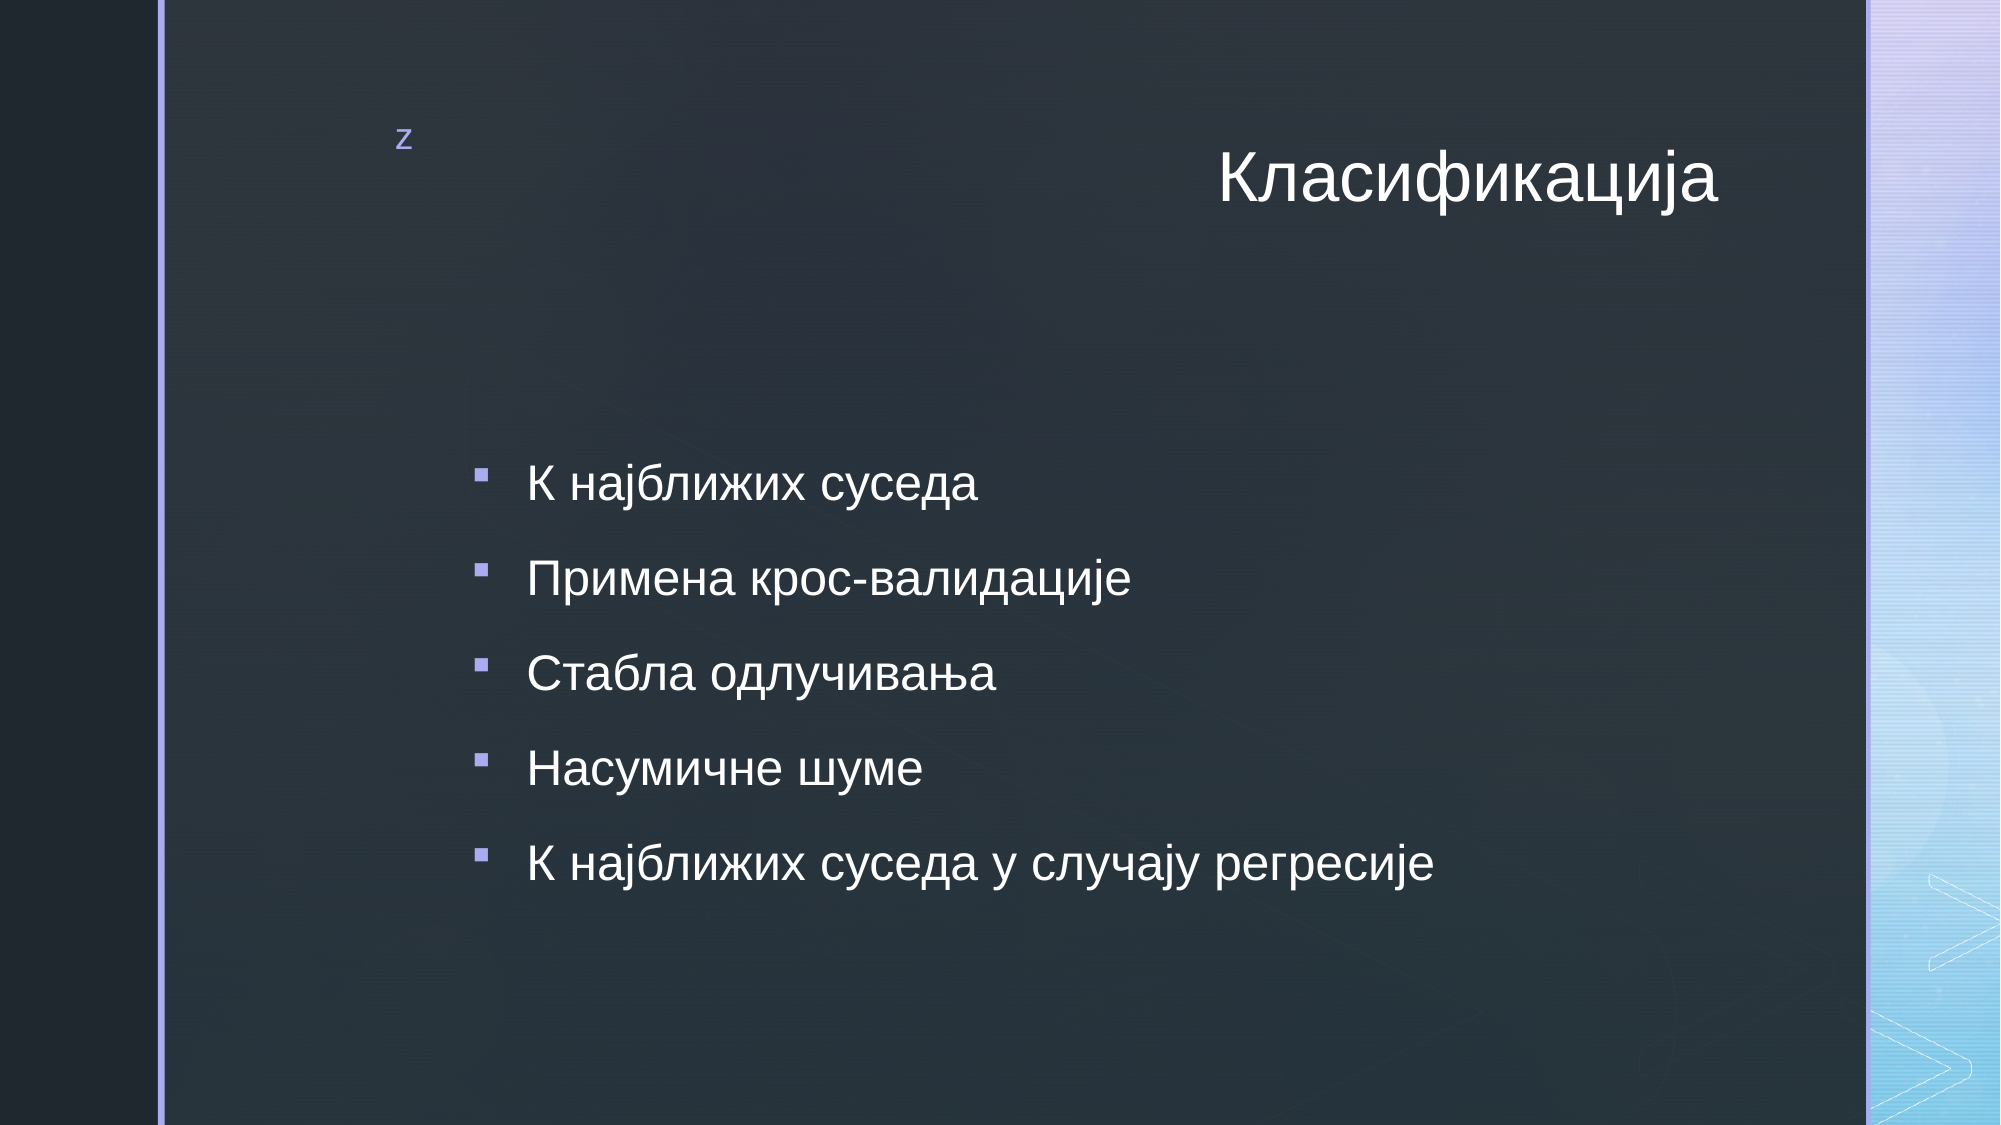

# Класификација
К најближих суседа
Примена крос-валидације
Стабла одлучивања
Насумичне шуме
К најближих суседа у случају регресије